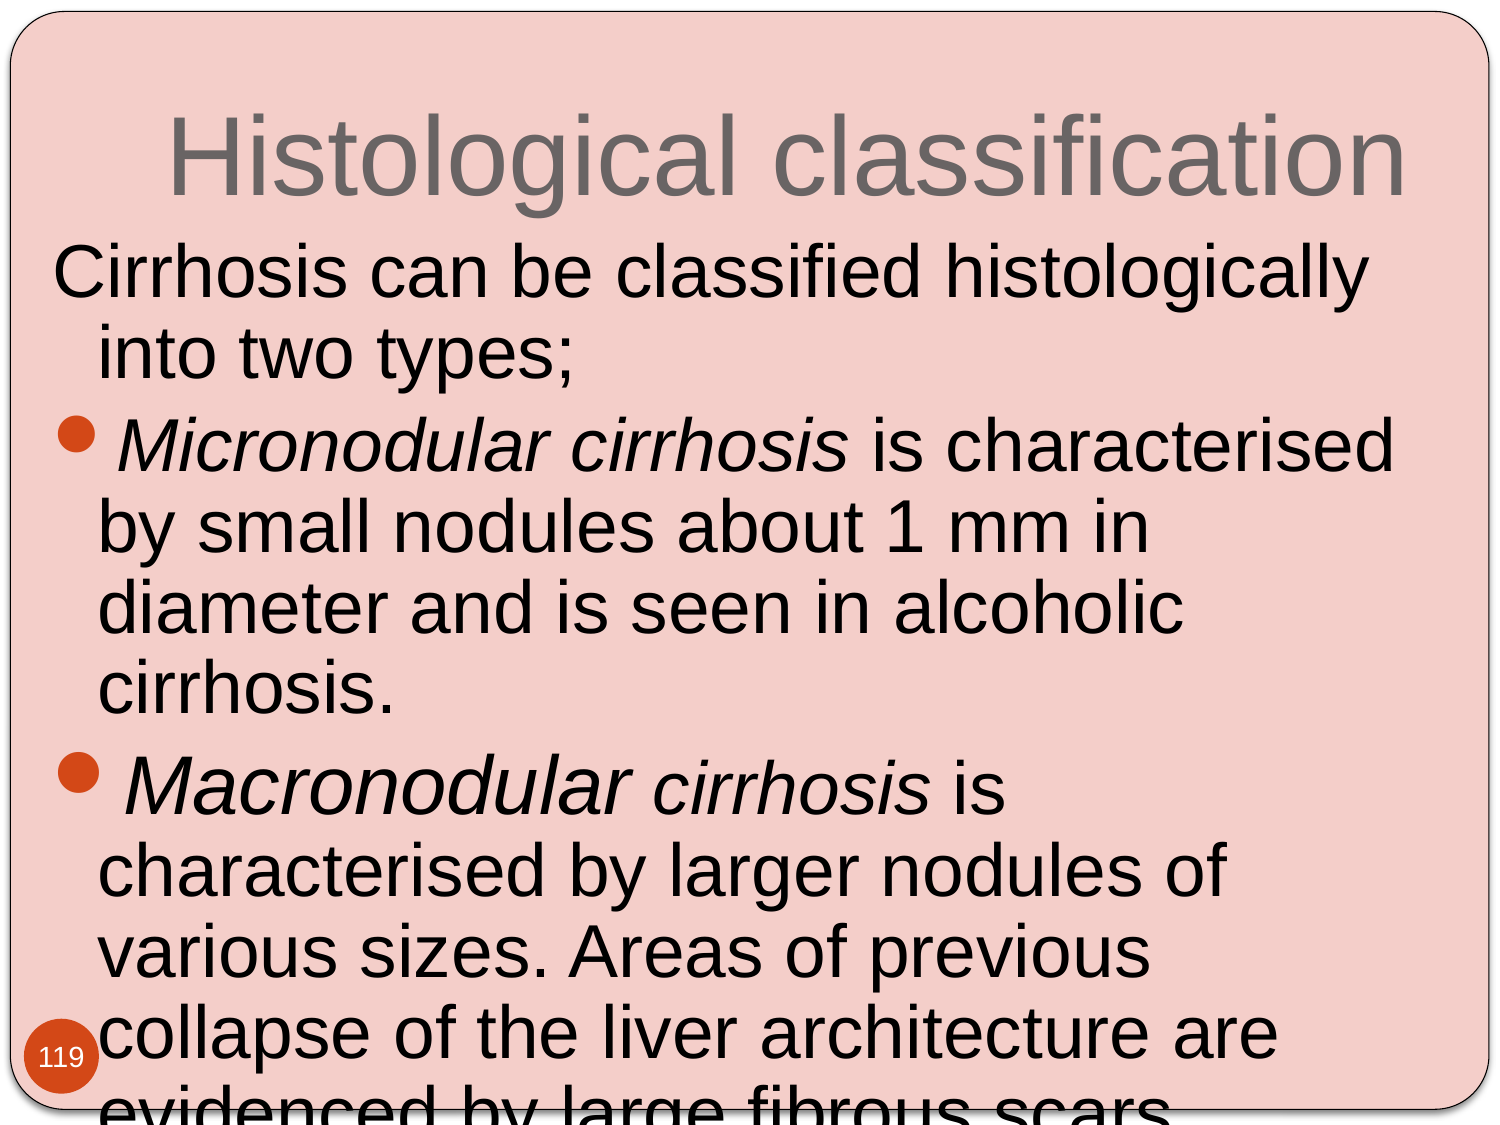

# Histological classification
Cirrhosis can be classified histologically into two types;
Micronodular cirrhosis is characterised by small nodules about 1 mm in diameter and is seen in alcoholic cirrhosis.
Macronodular cirrhosis is characterised by larger nodules of various sizes. Areas of previous collapse of the liver architecture are evidenced by large fibrous scars

119